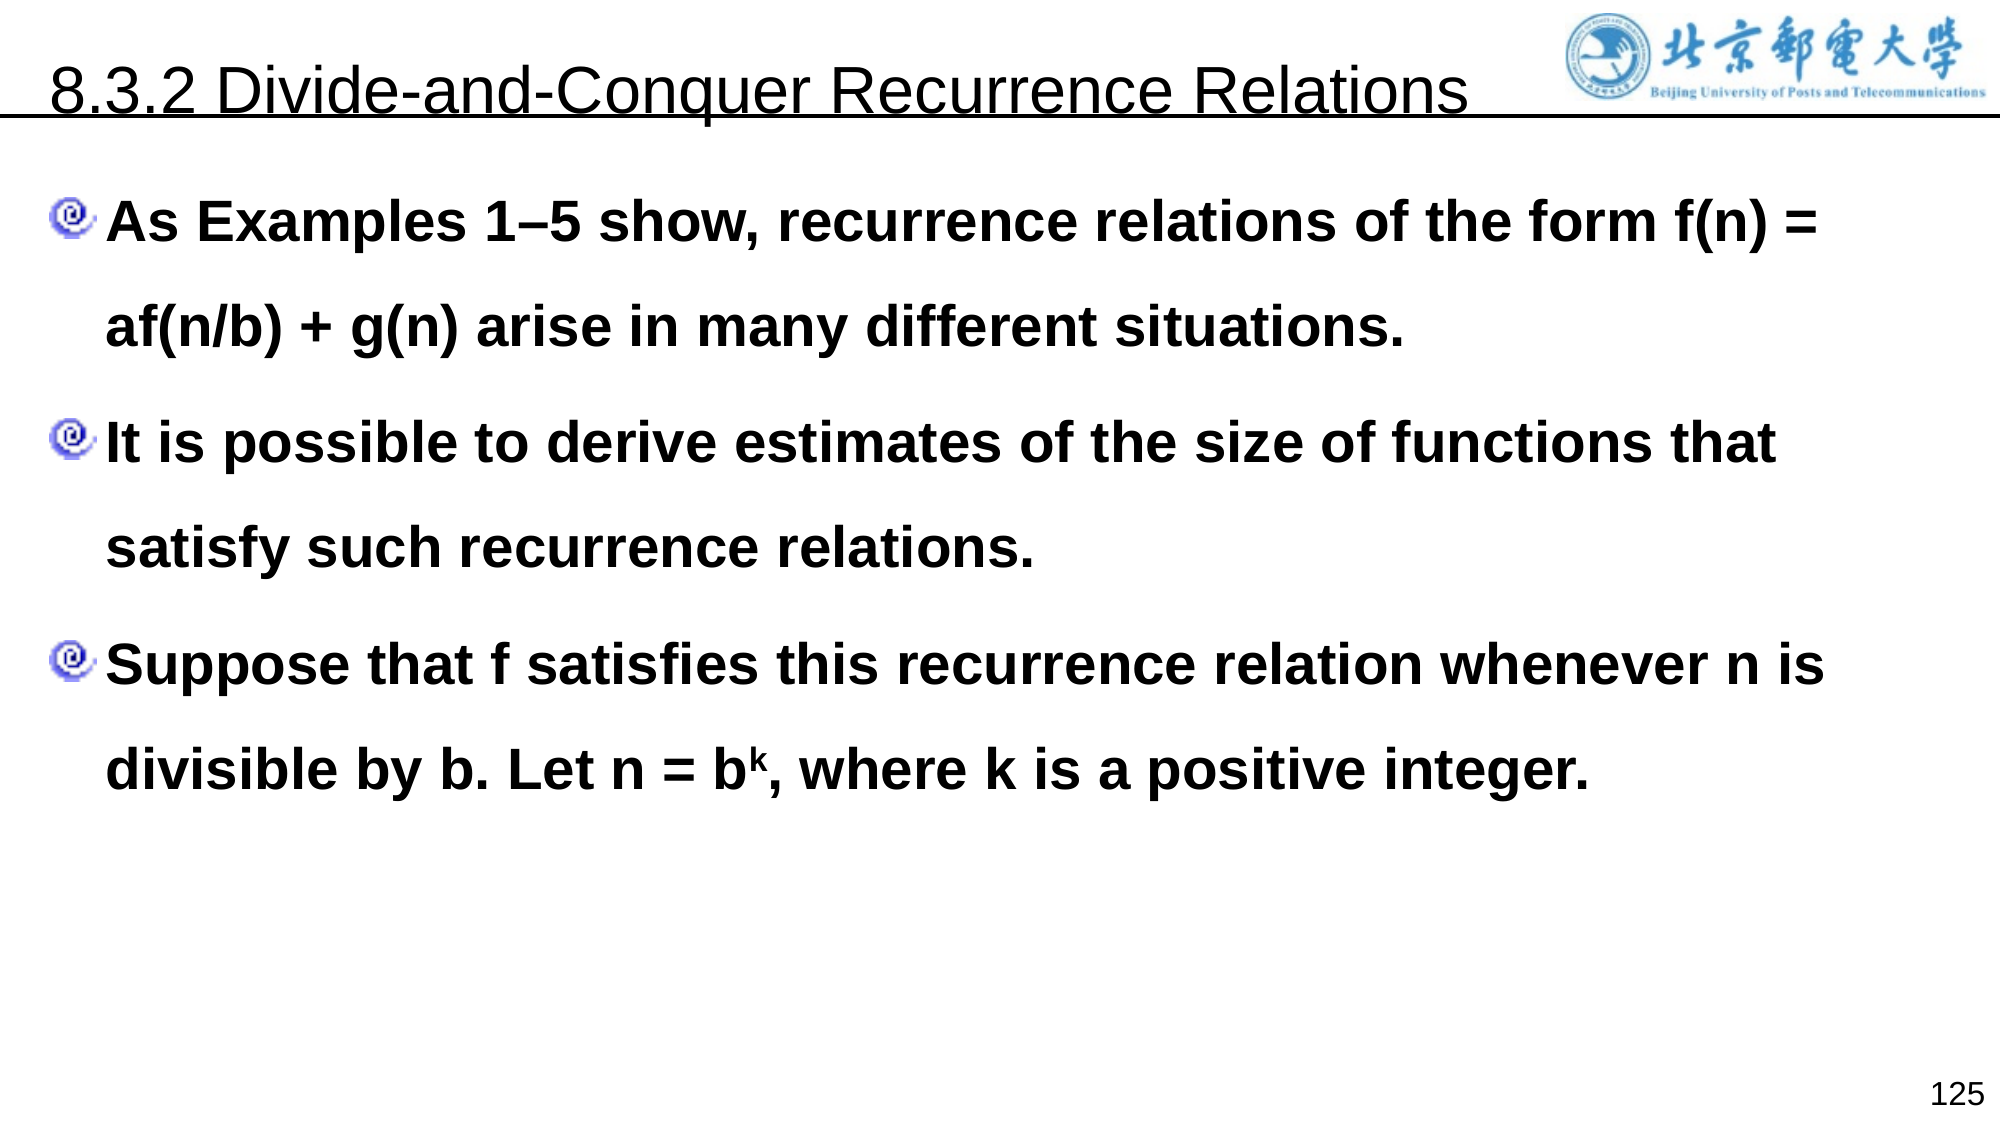

8.3.2 Divide-and-Conquer Recurrence Relations
As Examples 1–5 show, recurrence relations of the form f(n) = af(n/b) + g(n) arise in many different situations.
It is possible to derive estimates of the size of functions that satisfy such recurrence relations.
Suppose that f satisfies this recurrence relation whenever n is divisible by b. Let n = bk, where k is a positive integer.